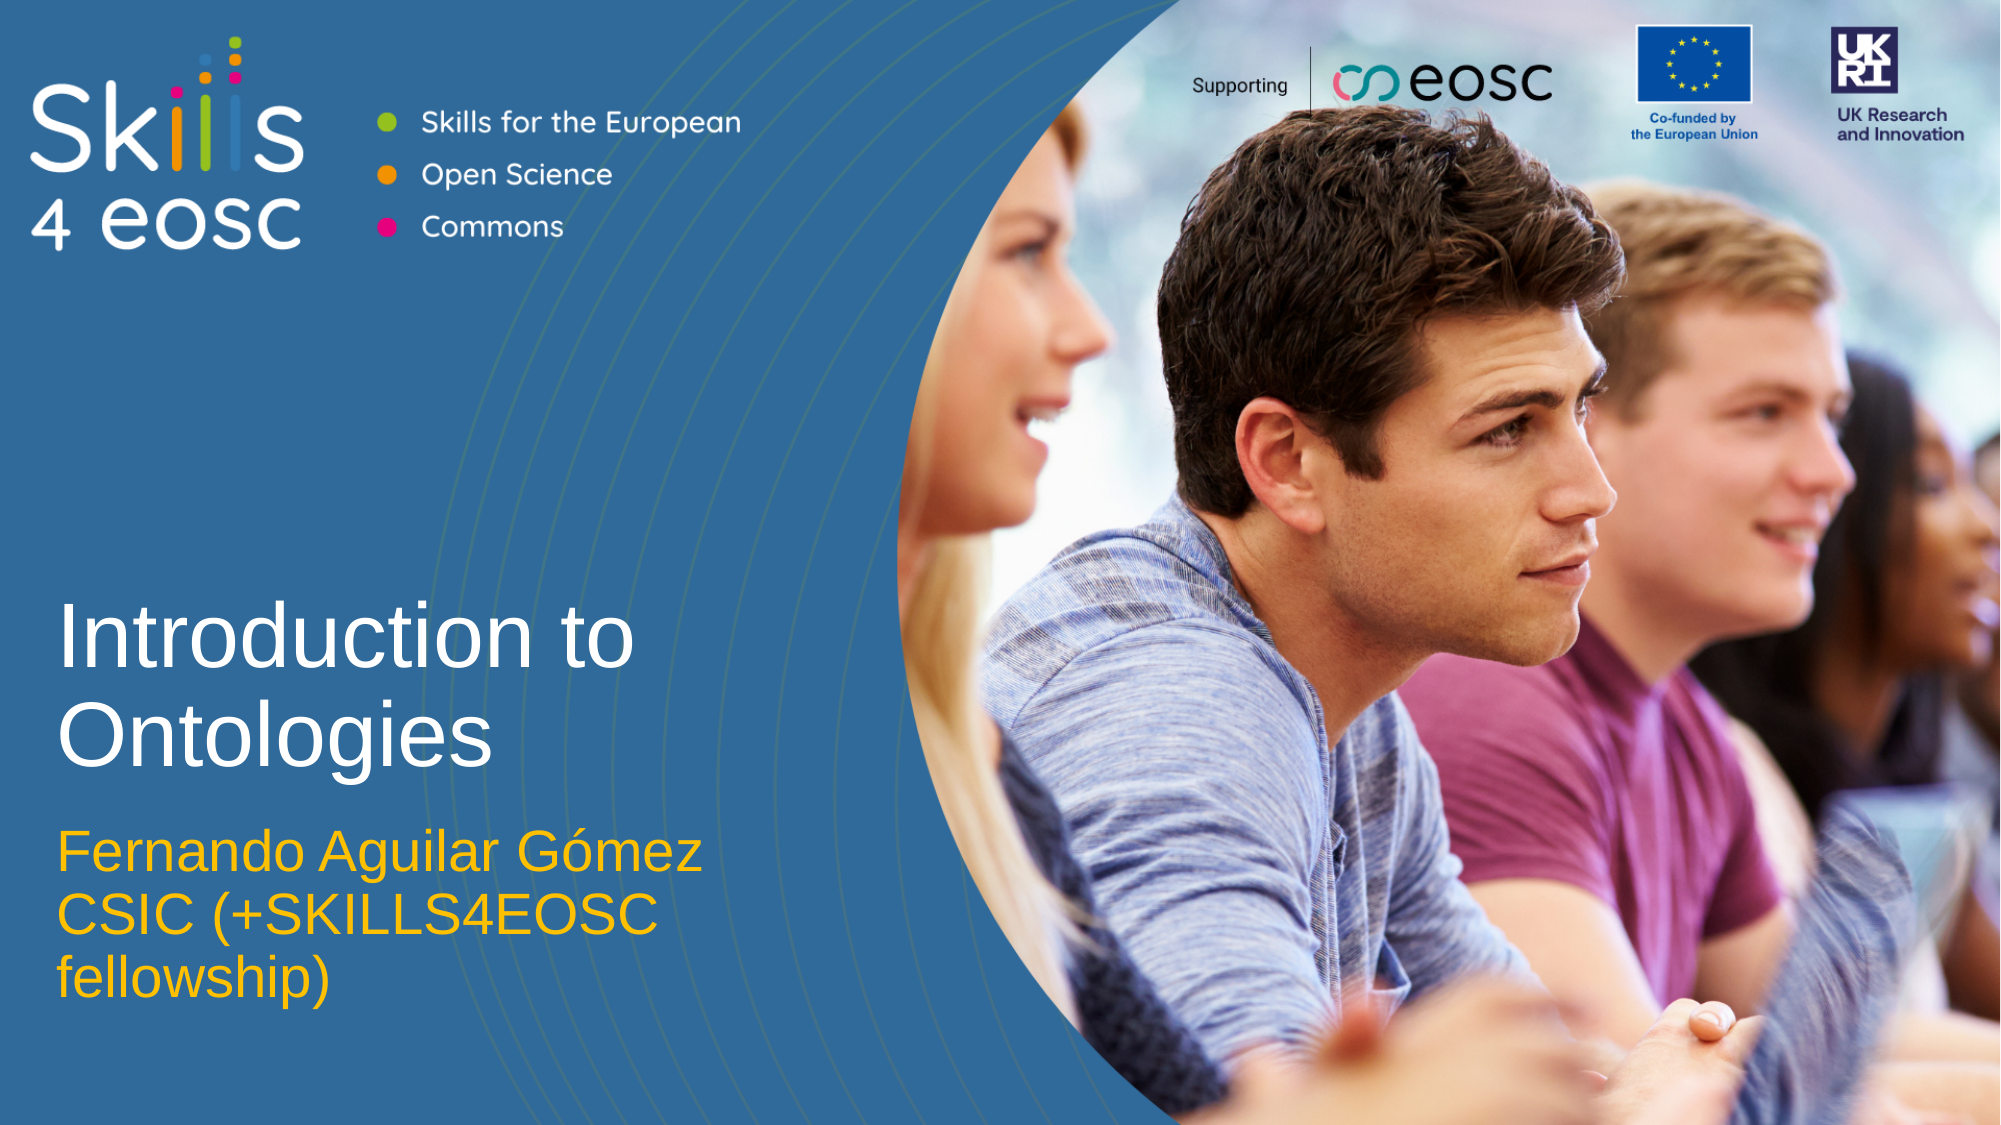

# Introduction to Ontologies
Fernando Aguilar Gómez
CSIC (+SKILLS4EOSC fellowship)